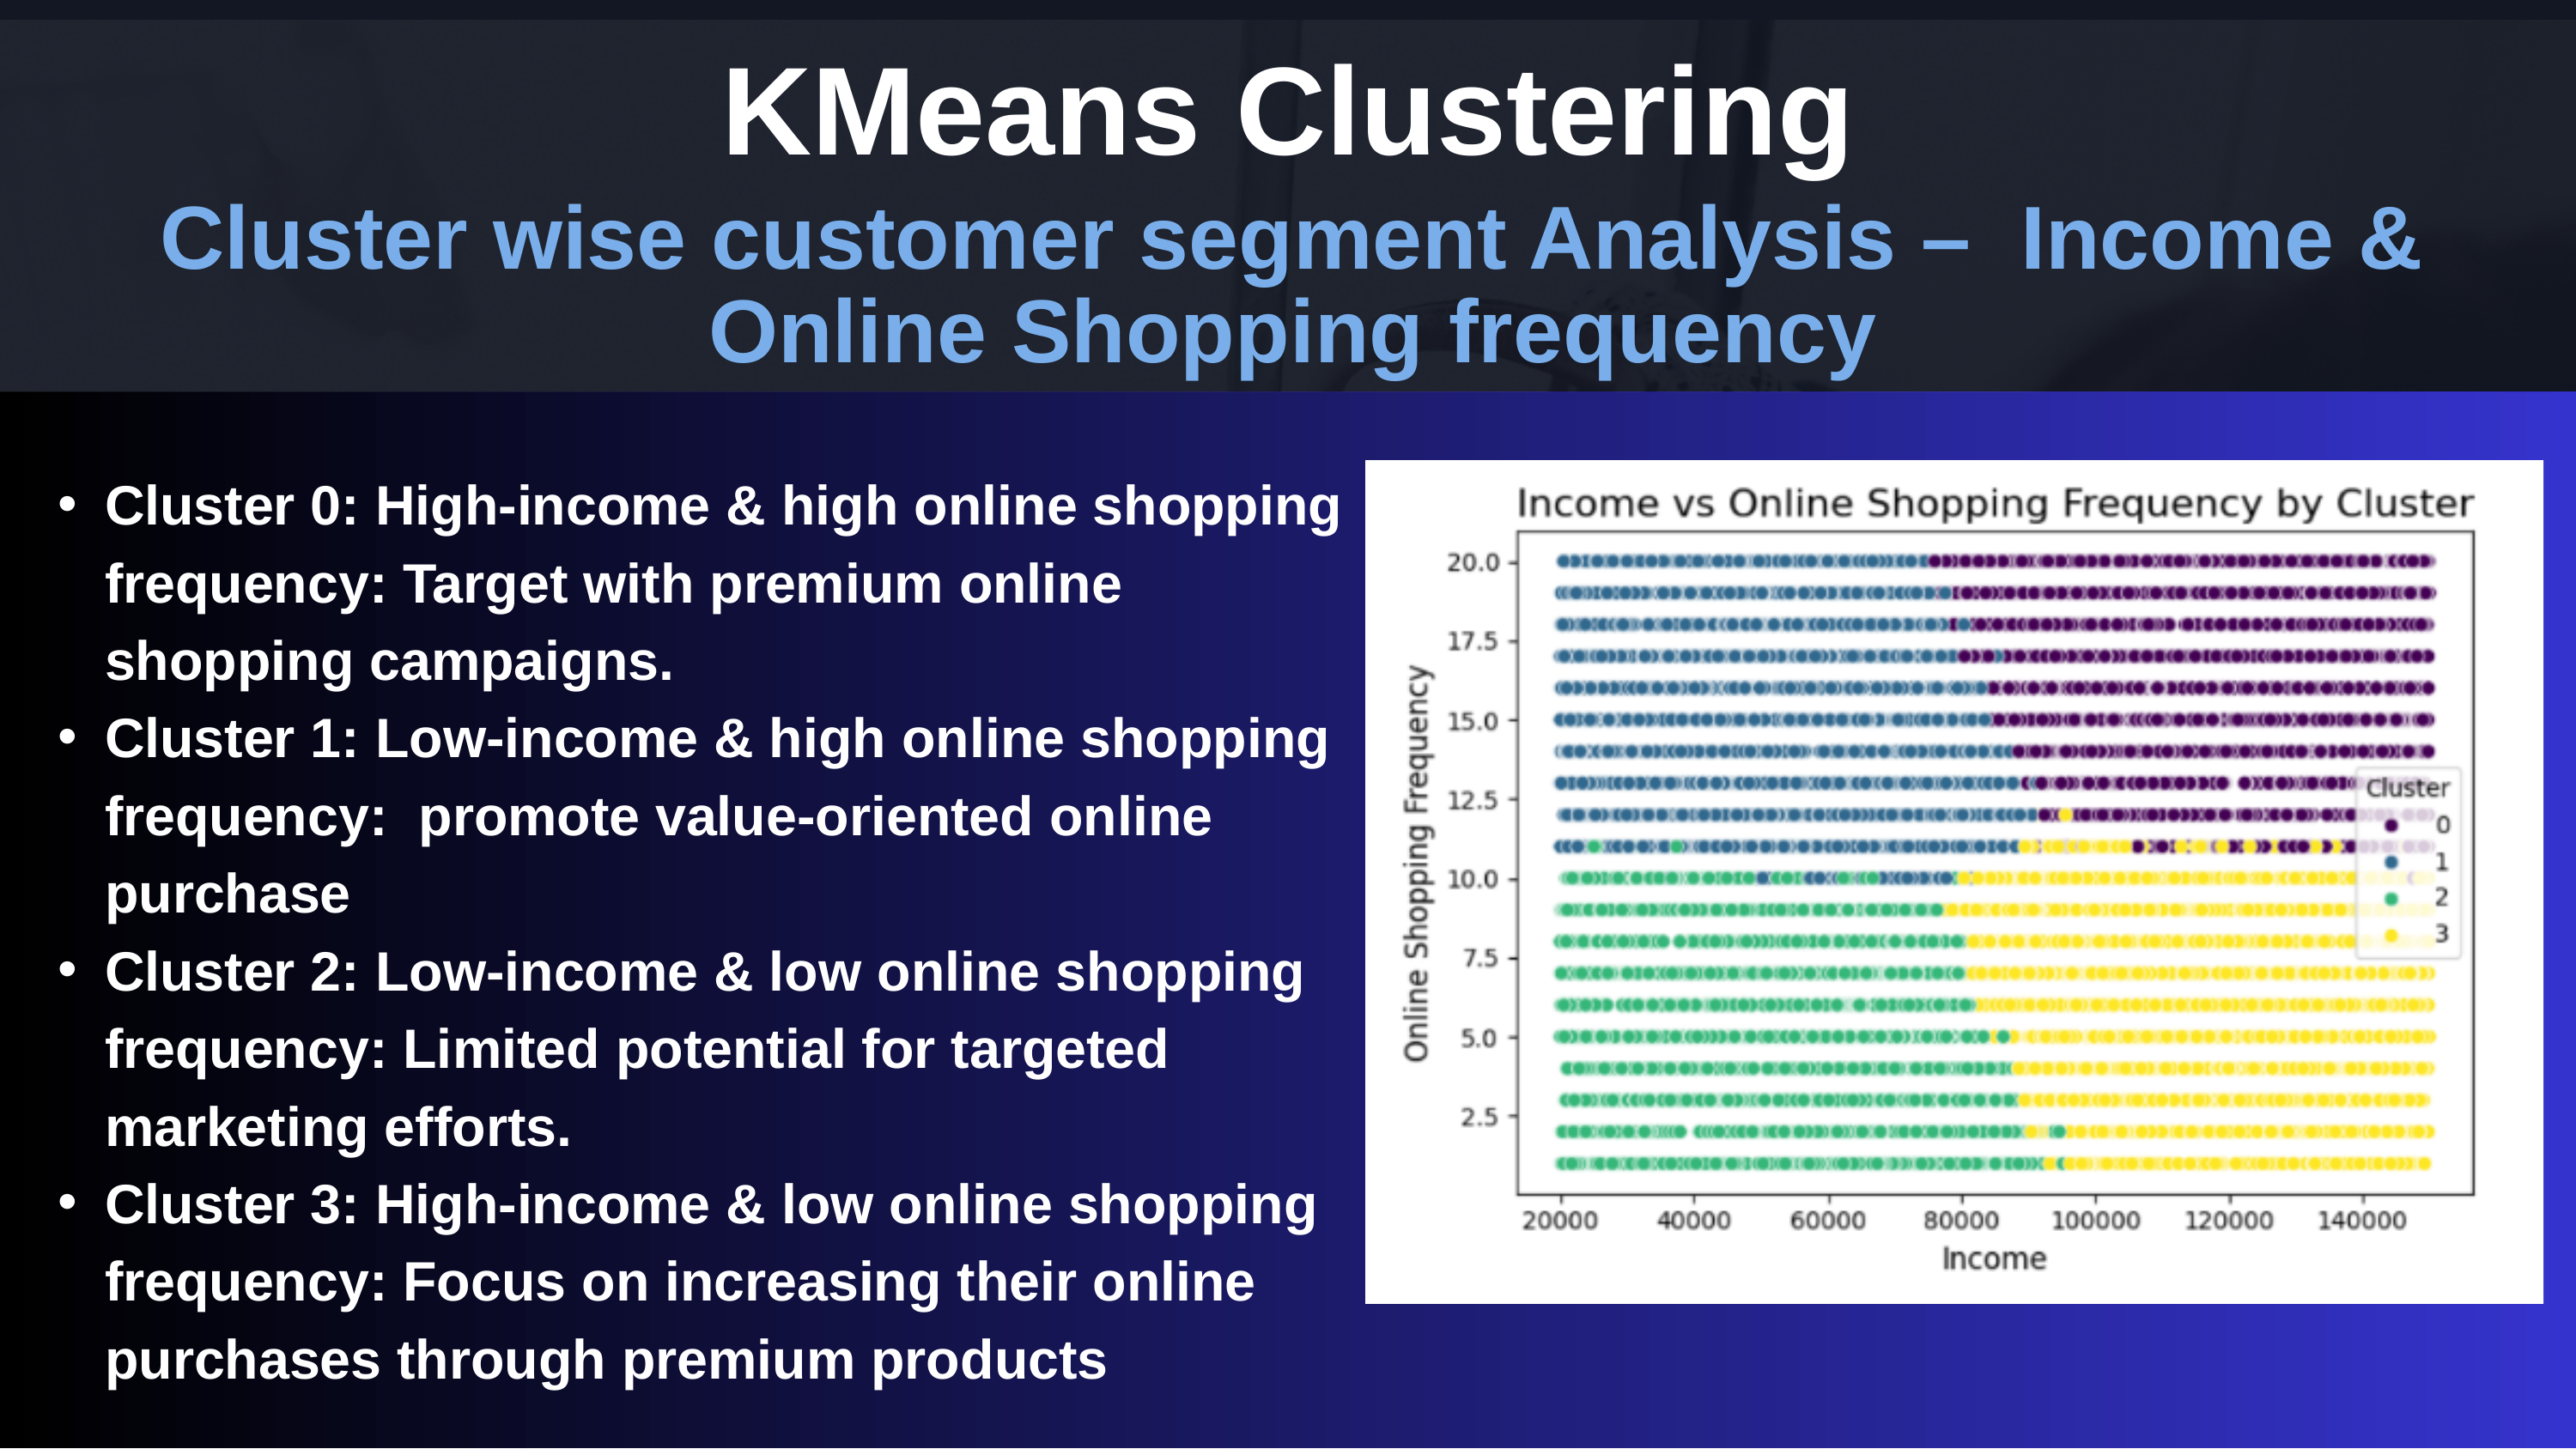

KMeans Clustering

Cluster wise customer segment Analysis –  Income & Online Shopping frequency

Cluster 0: High-income & high online shopping frequency: Target with premium online shopping campaigns.
Cluster 1: Low-income & high online shopping frequency:  promote value-oriented online purchase
Cluster 2: Low-income & low online shopping frequency: Limited potential for targeted marketing efforts.
Cluster 3: High-income & low online shopping frequency: Focus on increasing their online purchases through premium products